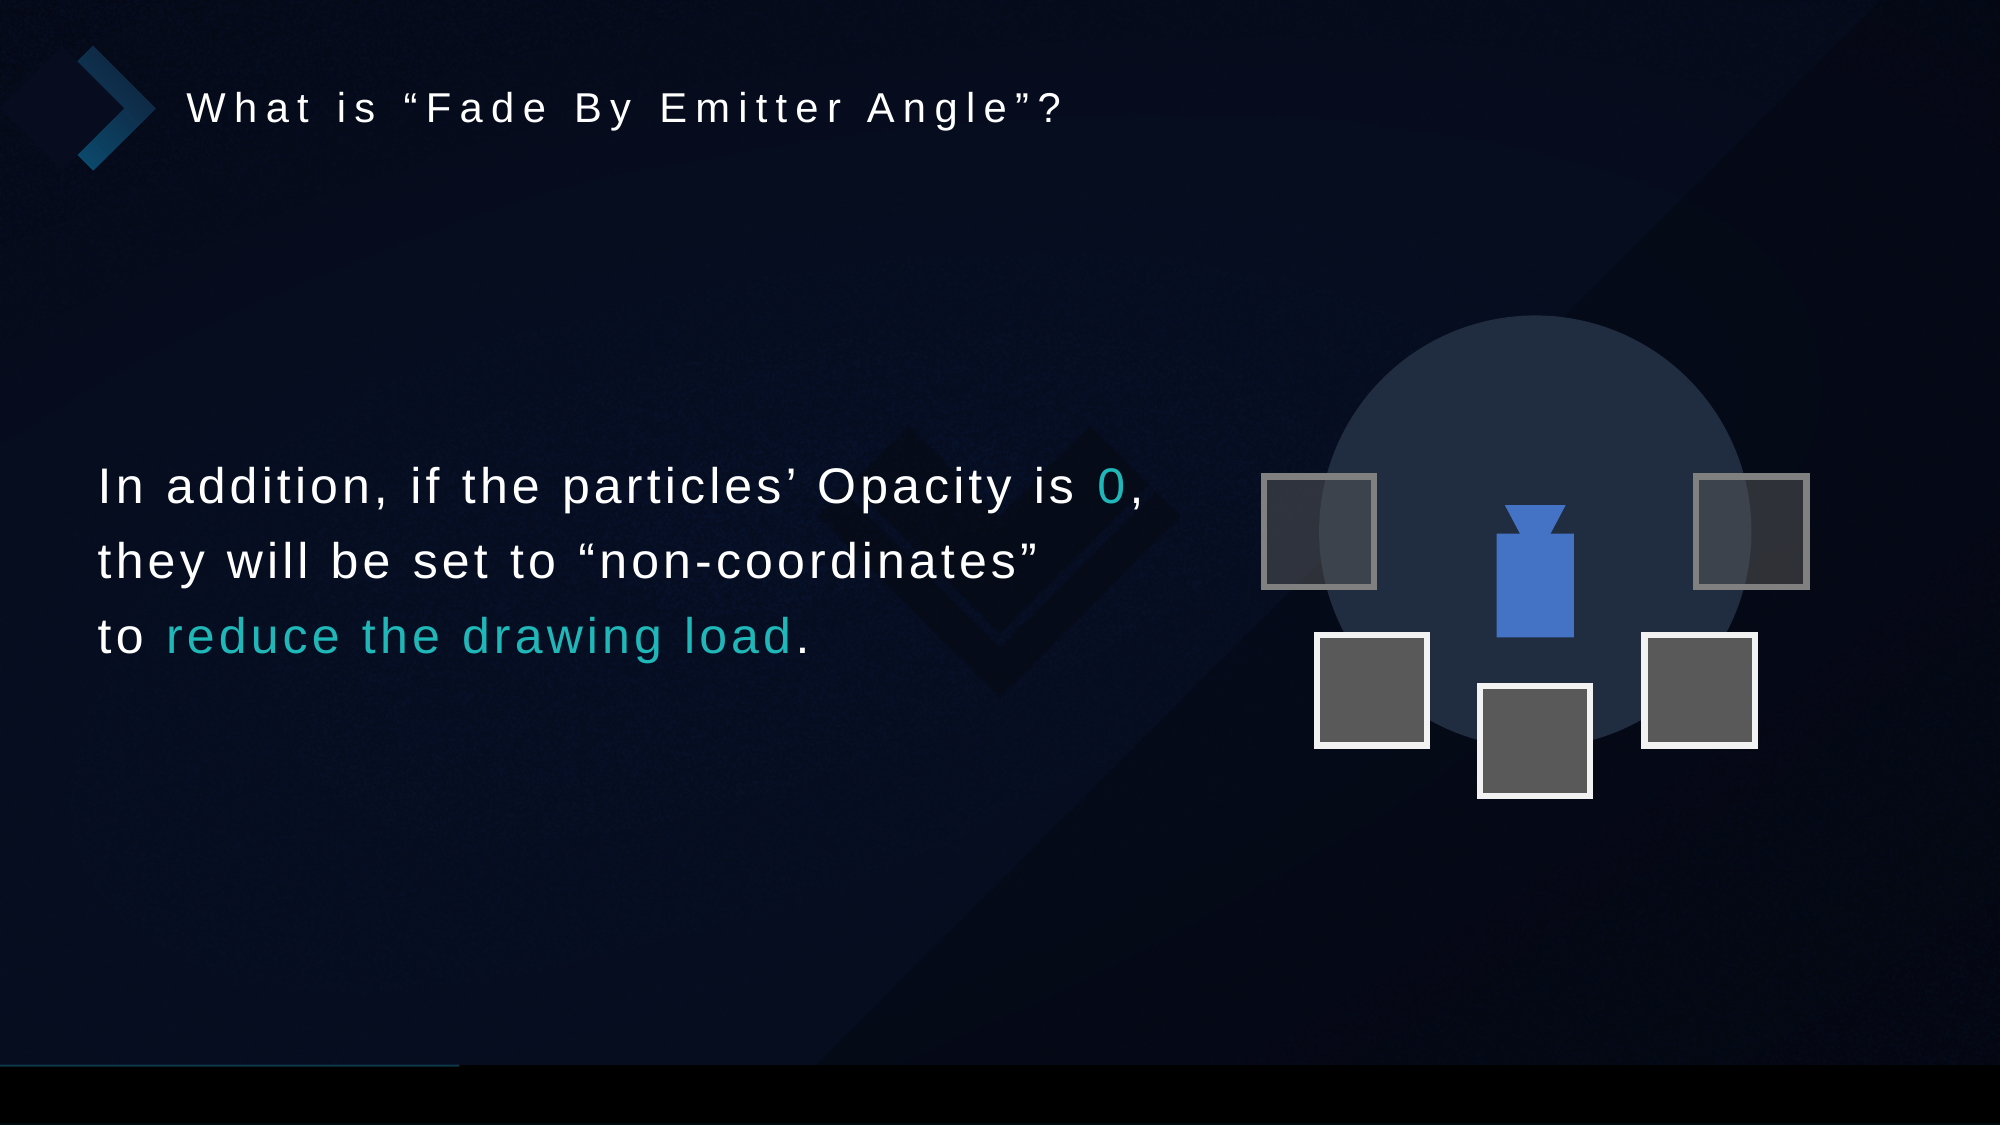

What is “Fade By Emitter Angle”?

In addition, if the particles’ Opacity is 0,
they will be set to “non-coordinates”
to reduce the drawing load.